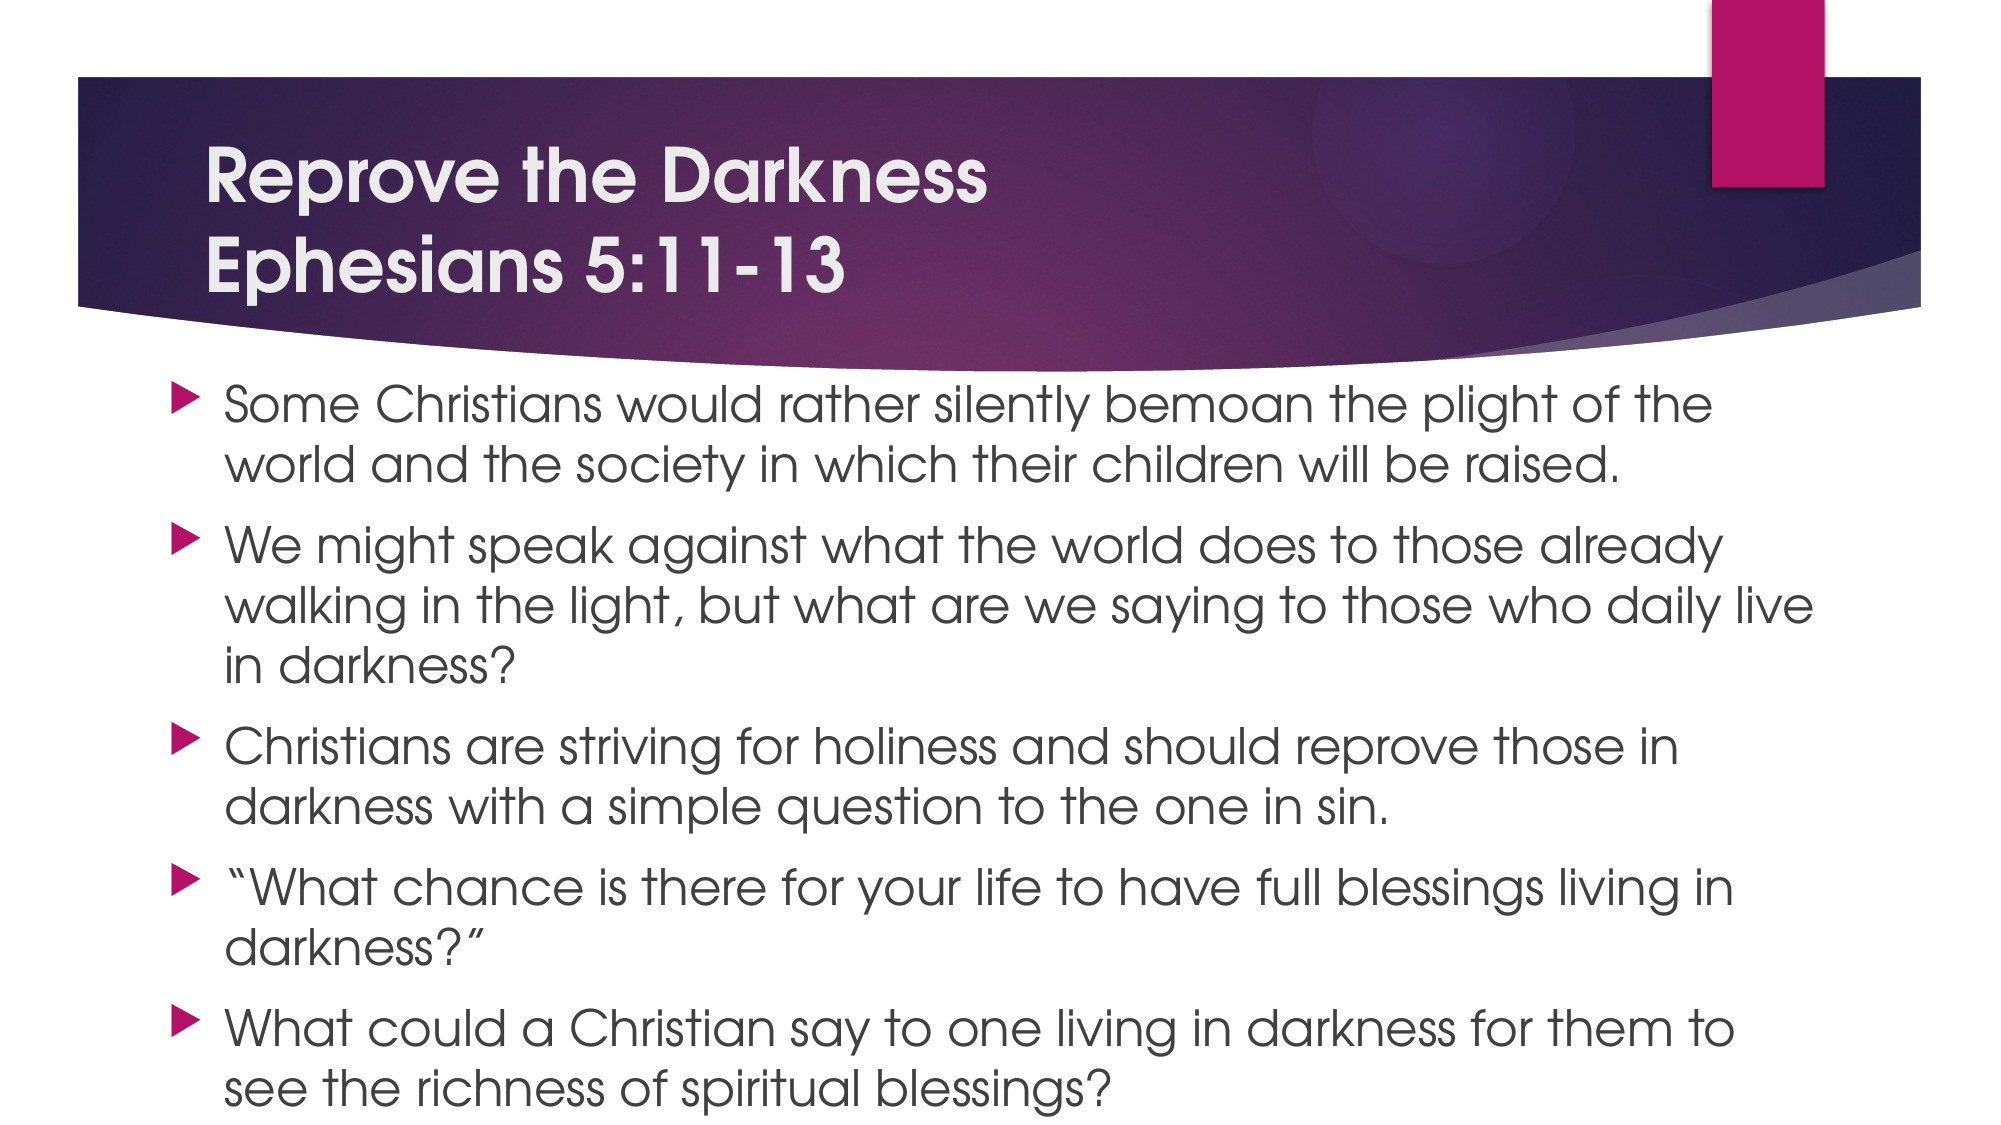

# Reprove the Darkness Ephesians 5:11-13
Some Christians would rather silently bemoan the plight of the world and the society in which their children will be raised.
We might speak against what the world does to those already walking in the light, but what are we saying to those who daily live in darkness?
Christians are striving for holiness and should reprove those in darkness with a simple question to the one in sin.
“What chance is there for your life to have full blessings living in darkness?”
What could a Christian say to one living in darkness for them to see the richness of spiritual blessings?